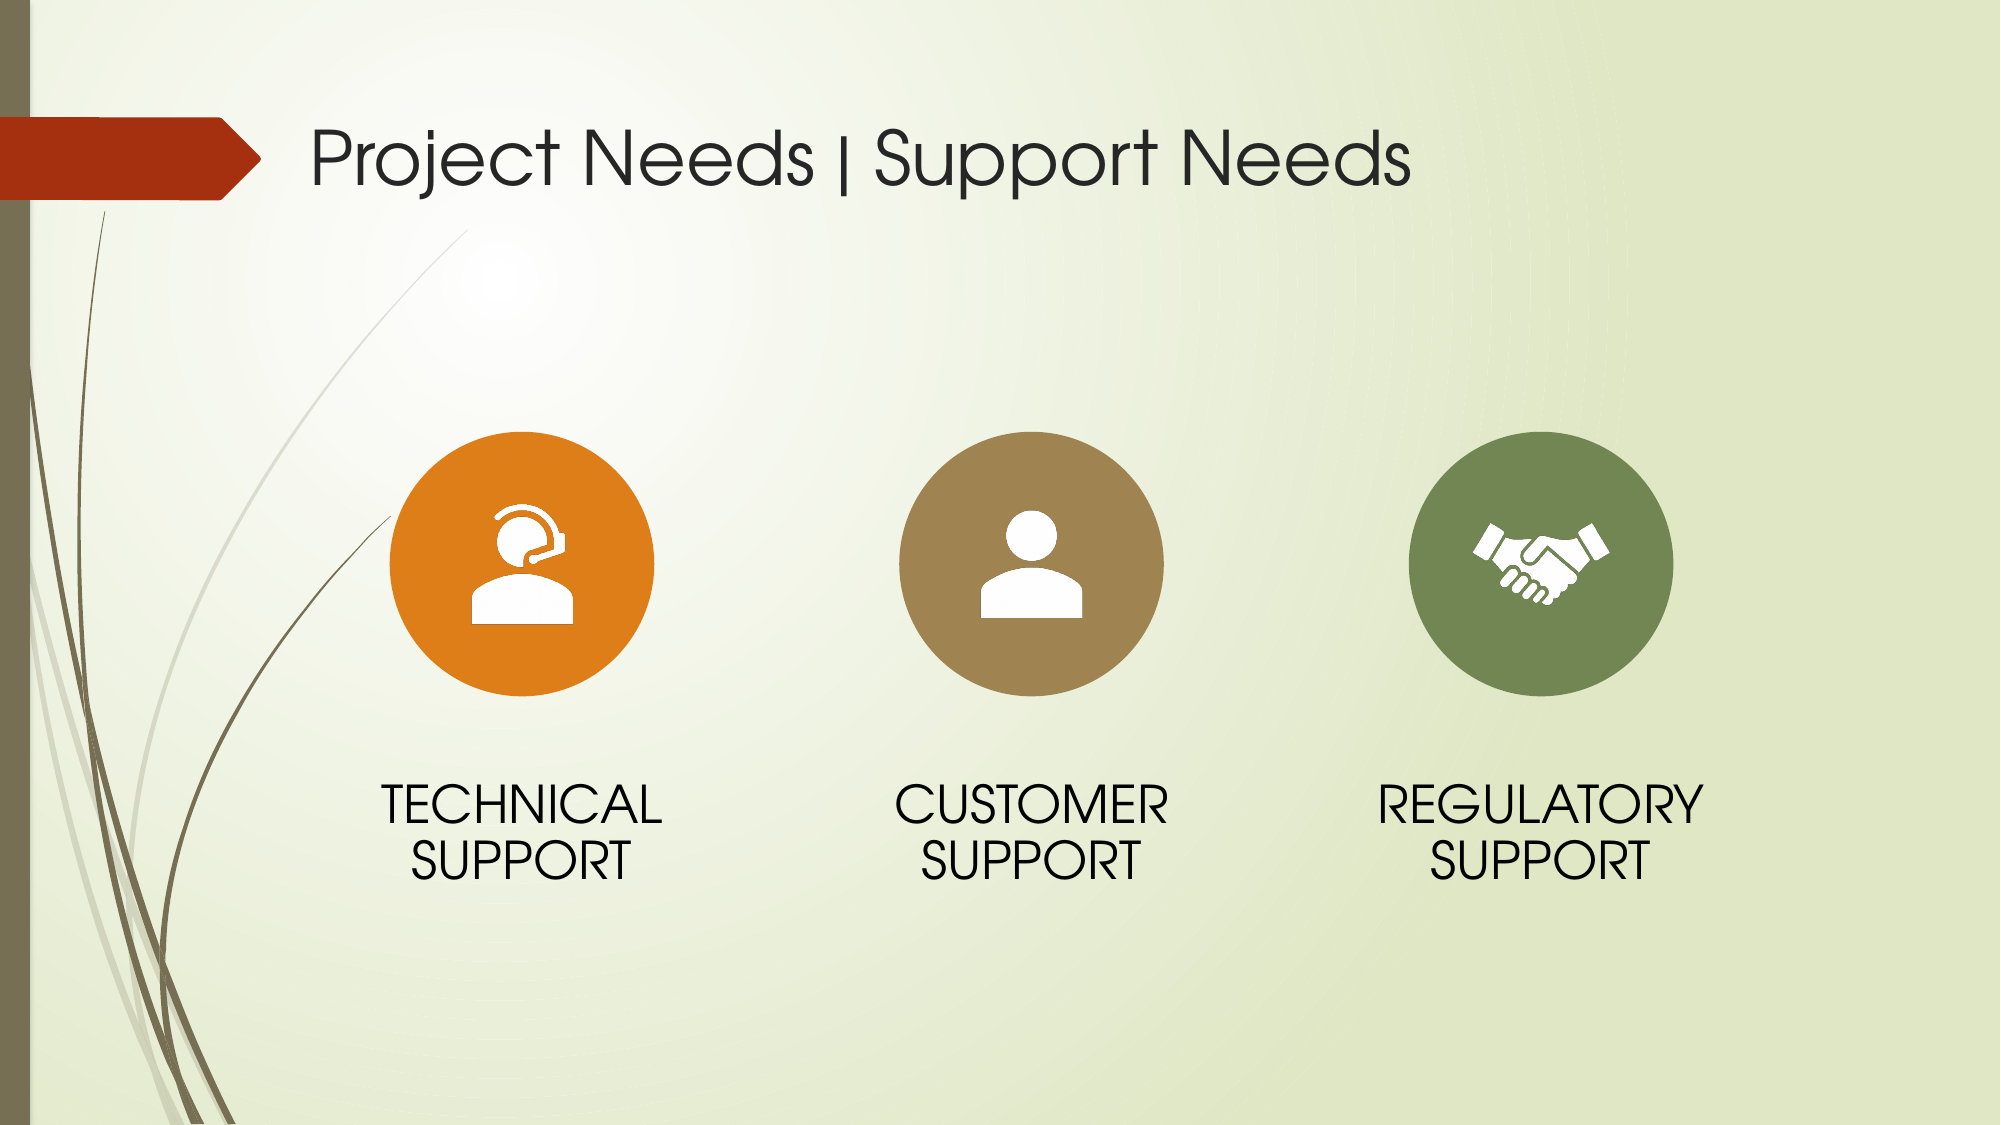

# Project Needs | Support Needs
TechnIcal support
Customer support
Regulatory support